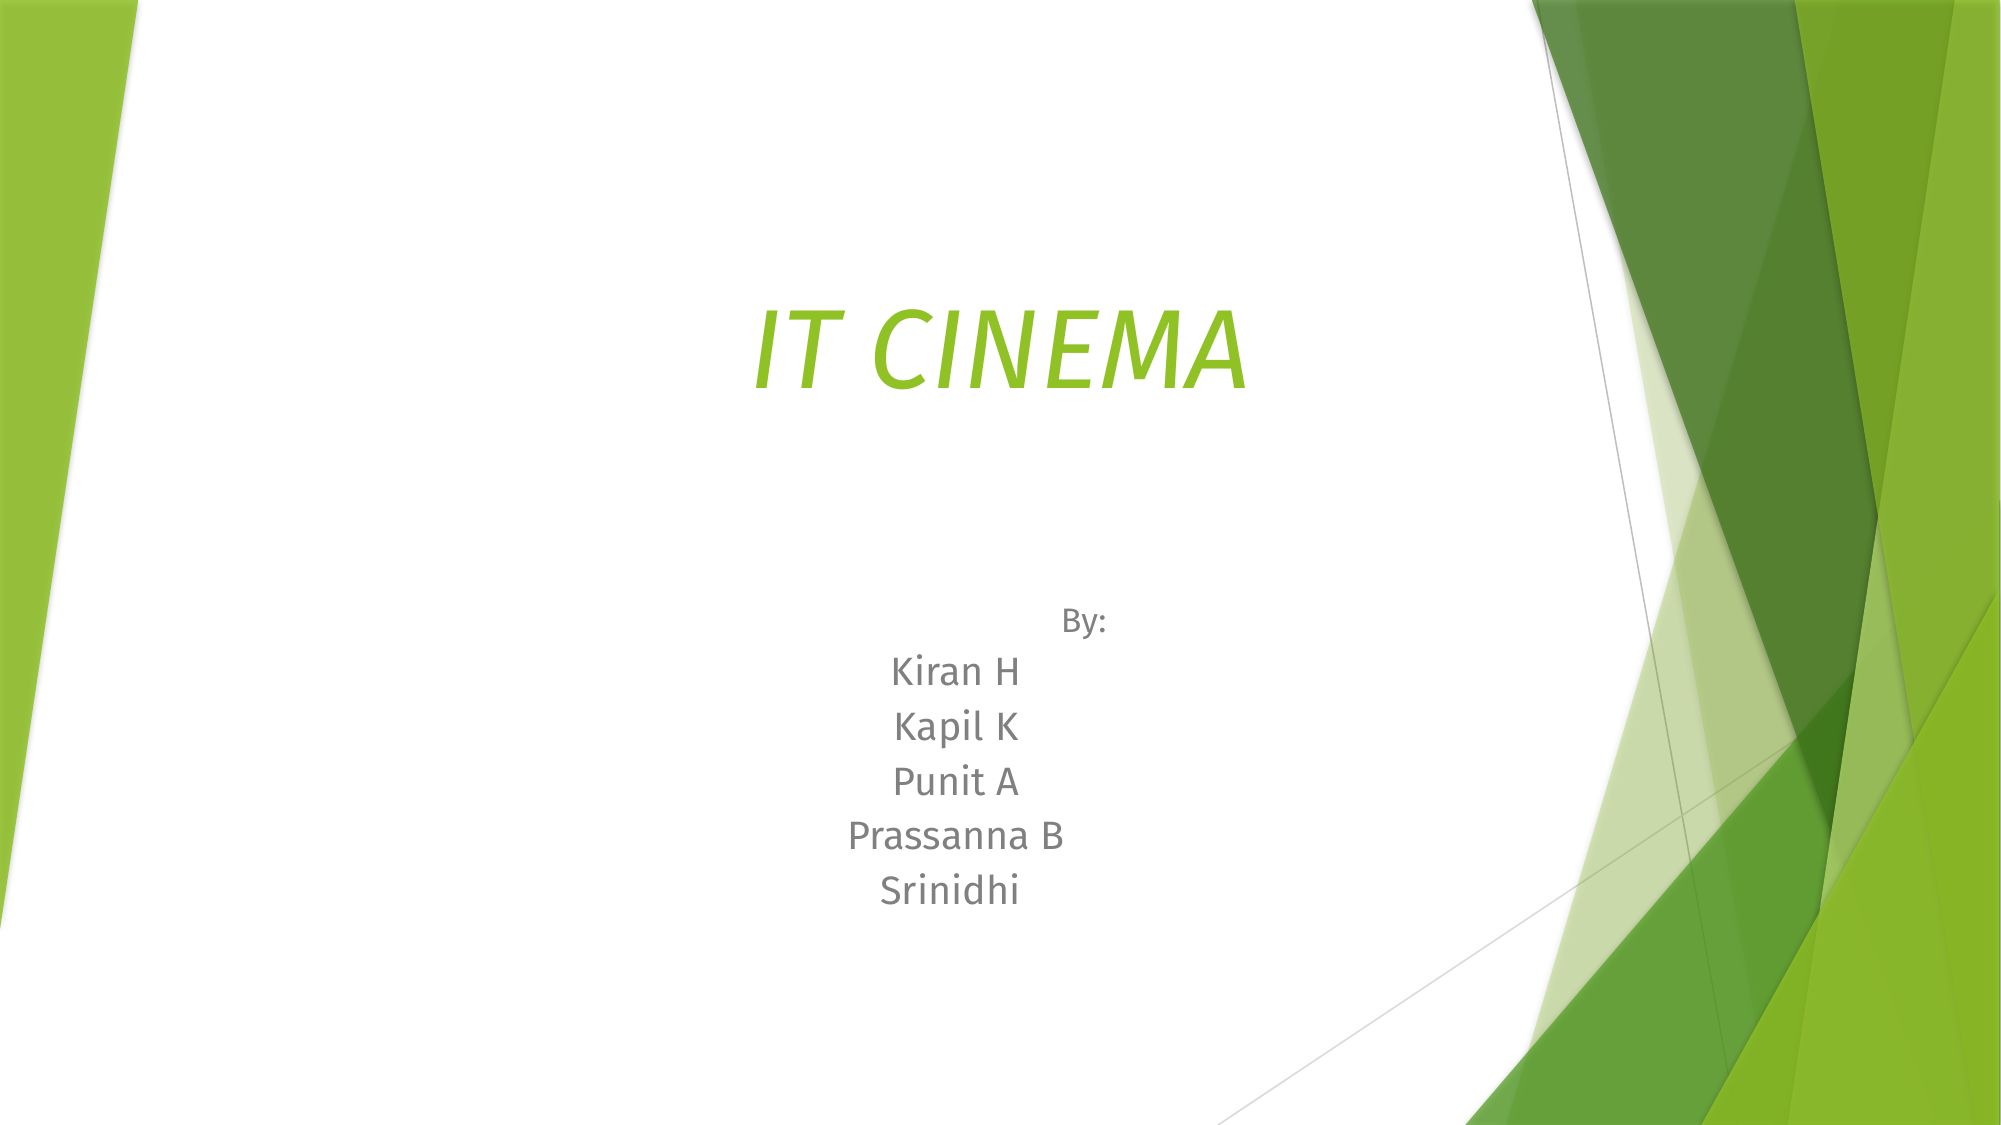

# IT CINEMA
                                                              							By:
													Kiran H
													Kapil K
													Punit A
														Prassanna B
													Srinidhi